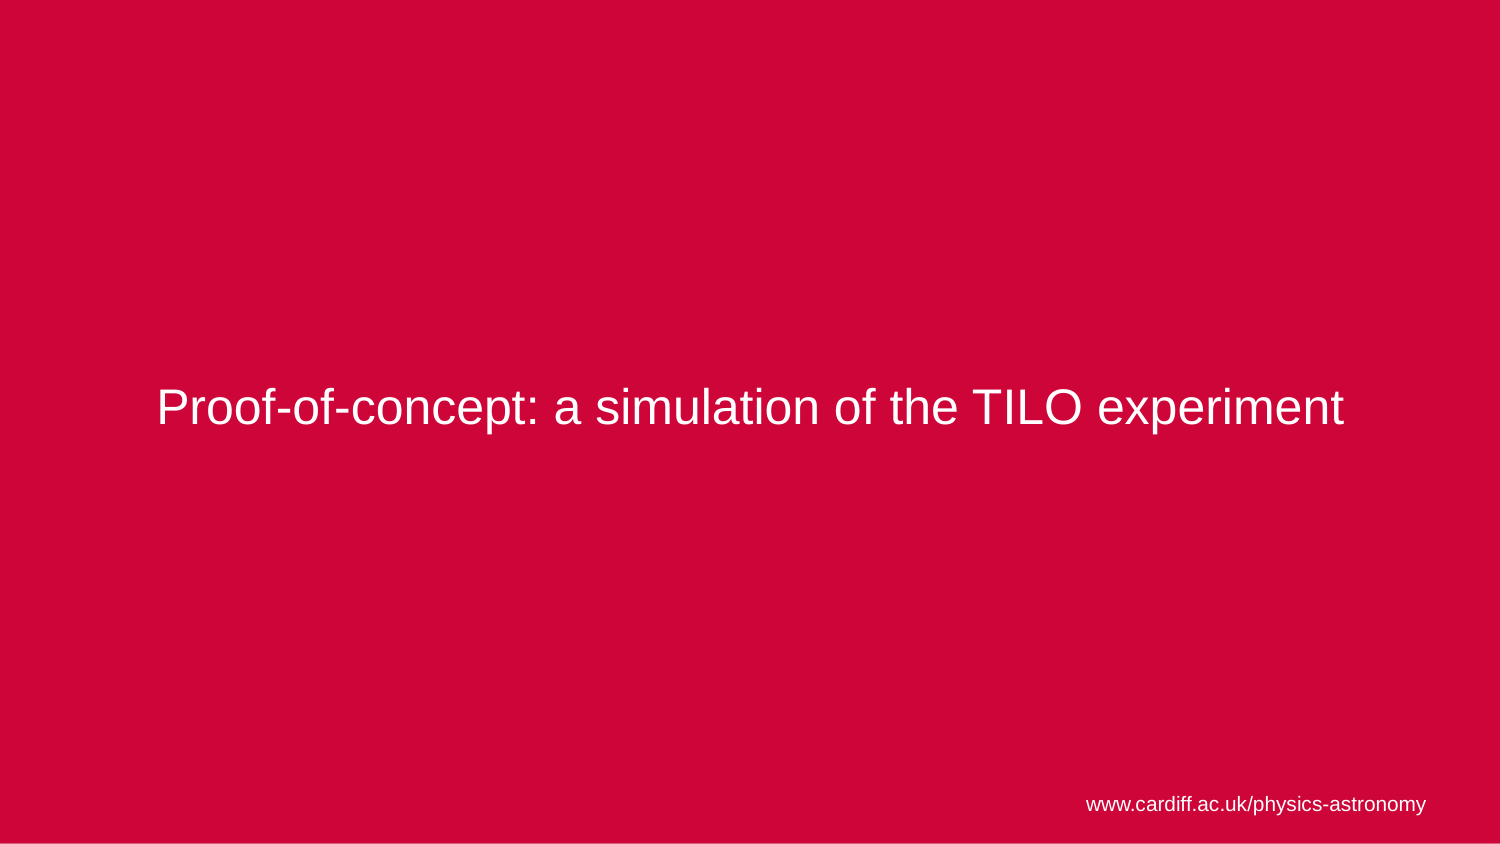

Proof-of-concept: a simulation of the TILO experiment